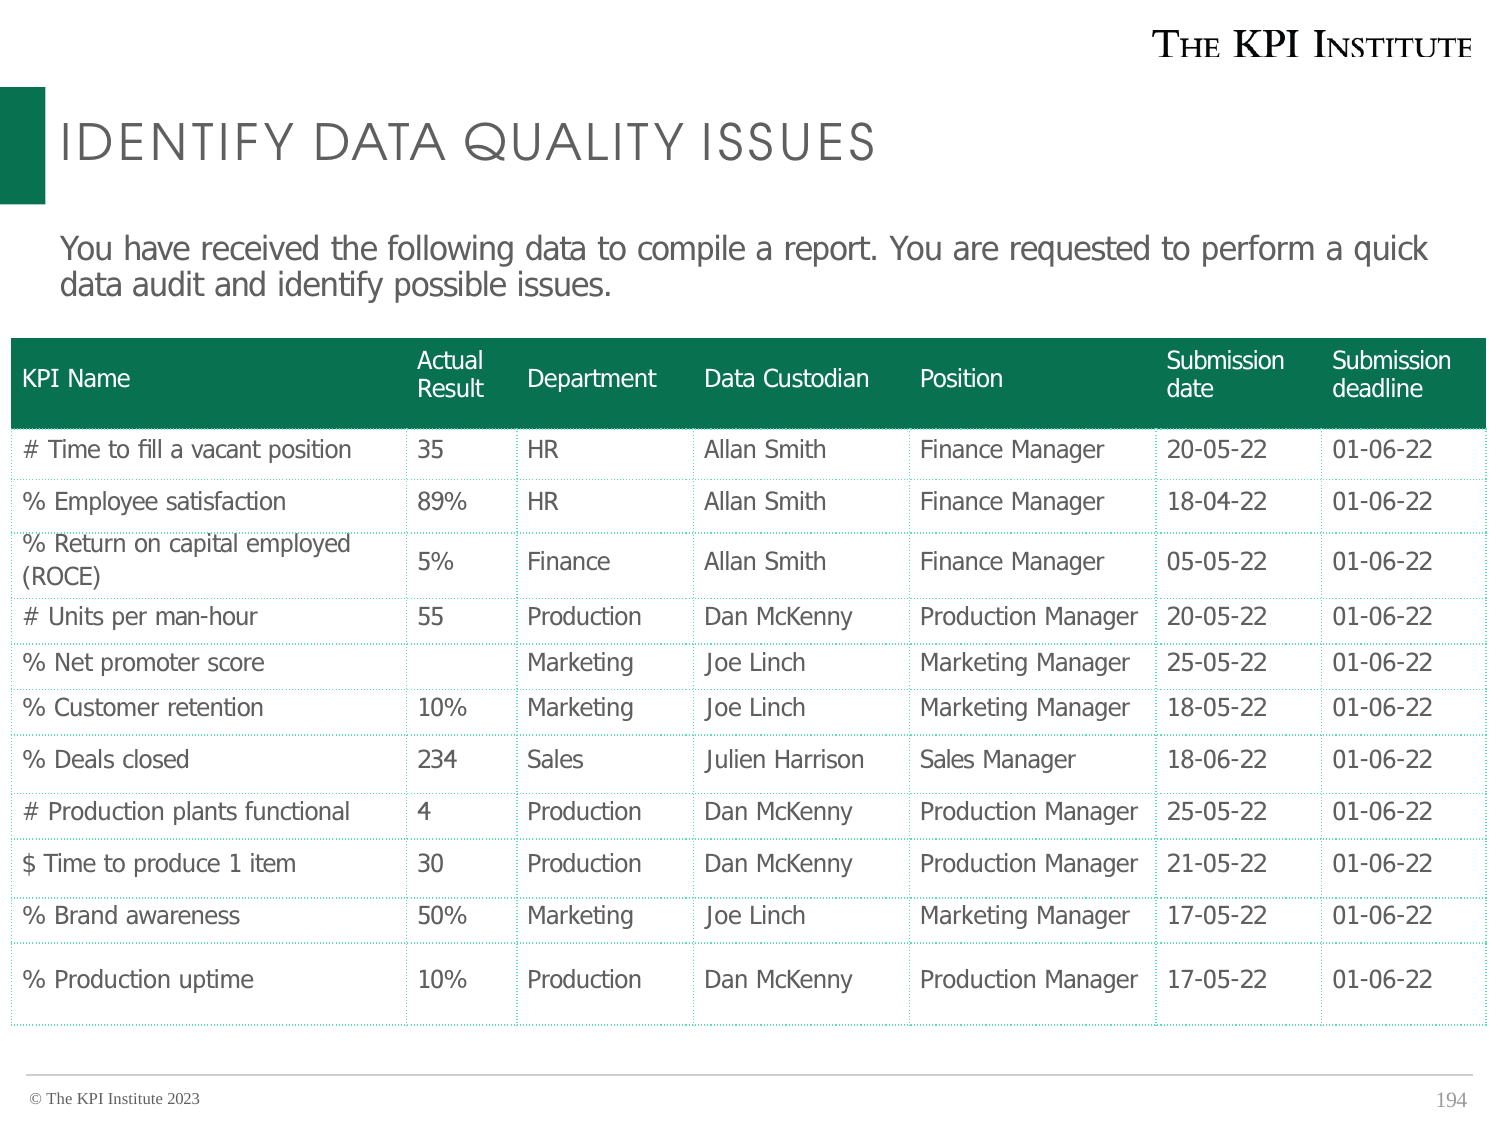

# IDENTIFY DATA QUALITY ISSUES
You have received the following data to compile a report. You are requested to perform a quick data audit and identify possible issues.
| KPI Name | Actual Result | Department | Data Custodian | Position | Submission date | Submission deadline |
| --- | --- | --- | --- | --- | --- | --- |
| # Time to fill a vacant position | 35 | HR | Allan Smith | Finance Manager | 20-05-22 | 01-06-22 |
| % Employee satisfaction | 89% | HR | Allan Smith | Finance Manager | 18-04-22 | 01-06-22 |
| % Return on capital employed (ROCE) | 5% | Finance | Allan Smith | Finance Manager | 05-05-22 | 01-06-22 |
| # Units per man-hour | 55 | Production | Dan McKenny | Production Manager | 20-05-22 | 01-06-22 |
| % Net promoter score |  | Marketing | Joe Linch | Marketing Manager | 25-05-22 | 01-06-22 |
| % Customer retention | 10% | Marketing | Joe Linch | Marketing Manager | 18-05-22 | 01-06-22 |
| % Deals closed | 234 | Sales | Julien Harrison | Sales Manager | 18-06-22 | 01-06-22 |
| # Production plants functional | 4 | Production | Dan McKenny | Production Manager | 25-05-22 | 01-06-22 |
| $ Time to produce 1 item | 30 | Production | Dan McKenny | Production Manager | 21-05-22 | 01-06-22 |
| % Brand awareness | 50% | Marketing | Joe Linch | Marketing Manager | 17-05-22 | 01-06-22 |
| % Production uptime | 10% | Production | Dan McKenny | Production Manager | 17-05-22 | 01-06-22 |
194
© The KPI Institute 2023